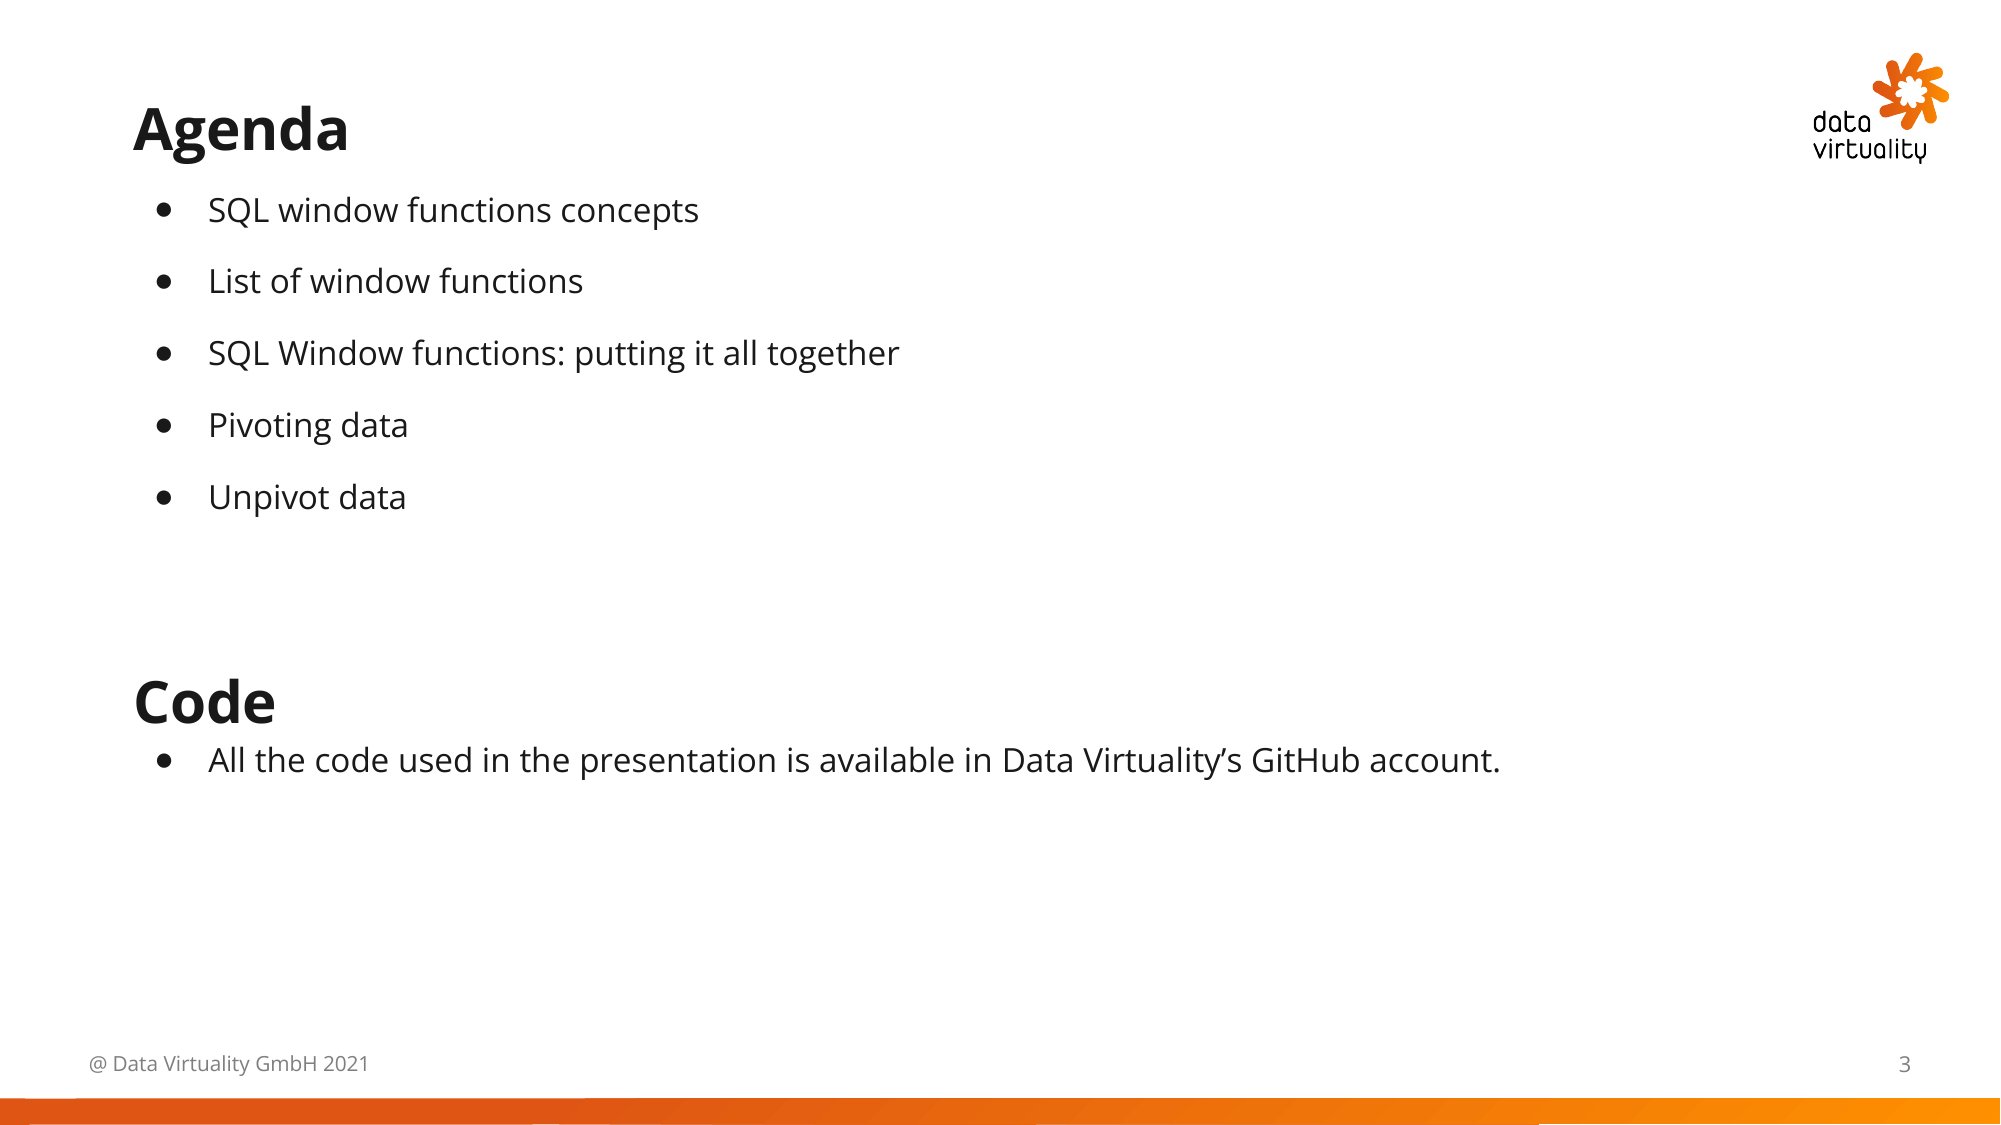

Agenda
SQL window functions concepts
List of window functions
SQL Window functions: putting it all together
Pivoting data
Unpivot data

Code
All the code used in the presentation is available in Data Virtuality’s GitHub account.
@ Data Virtuality GmbH 2021

3